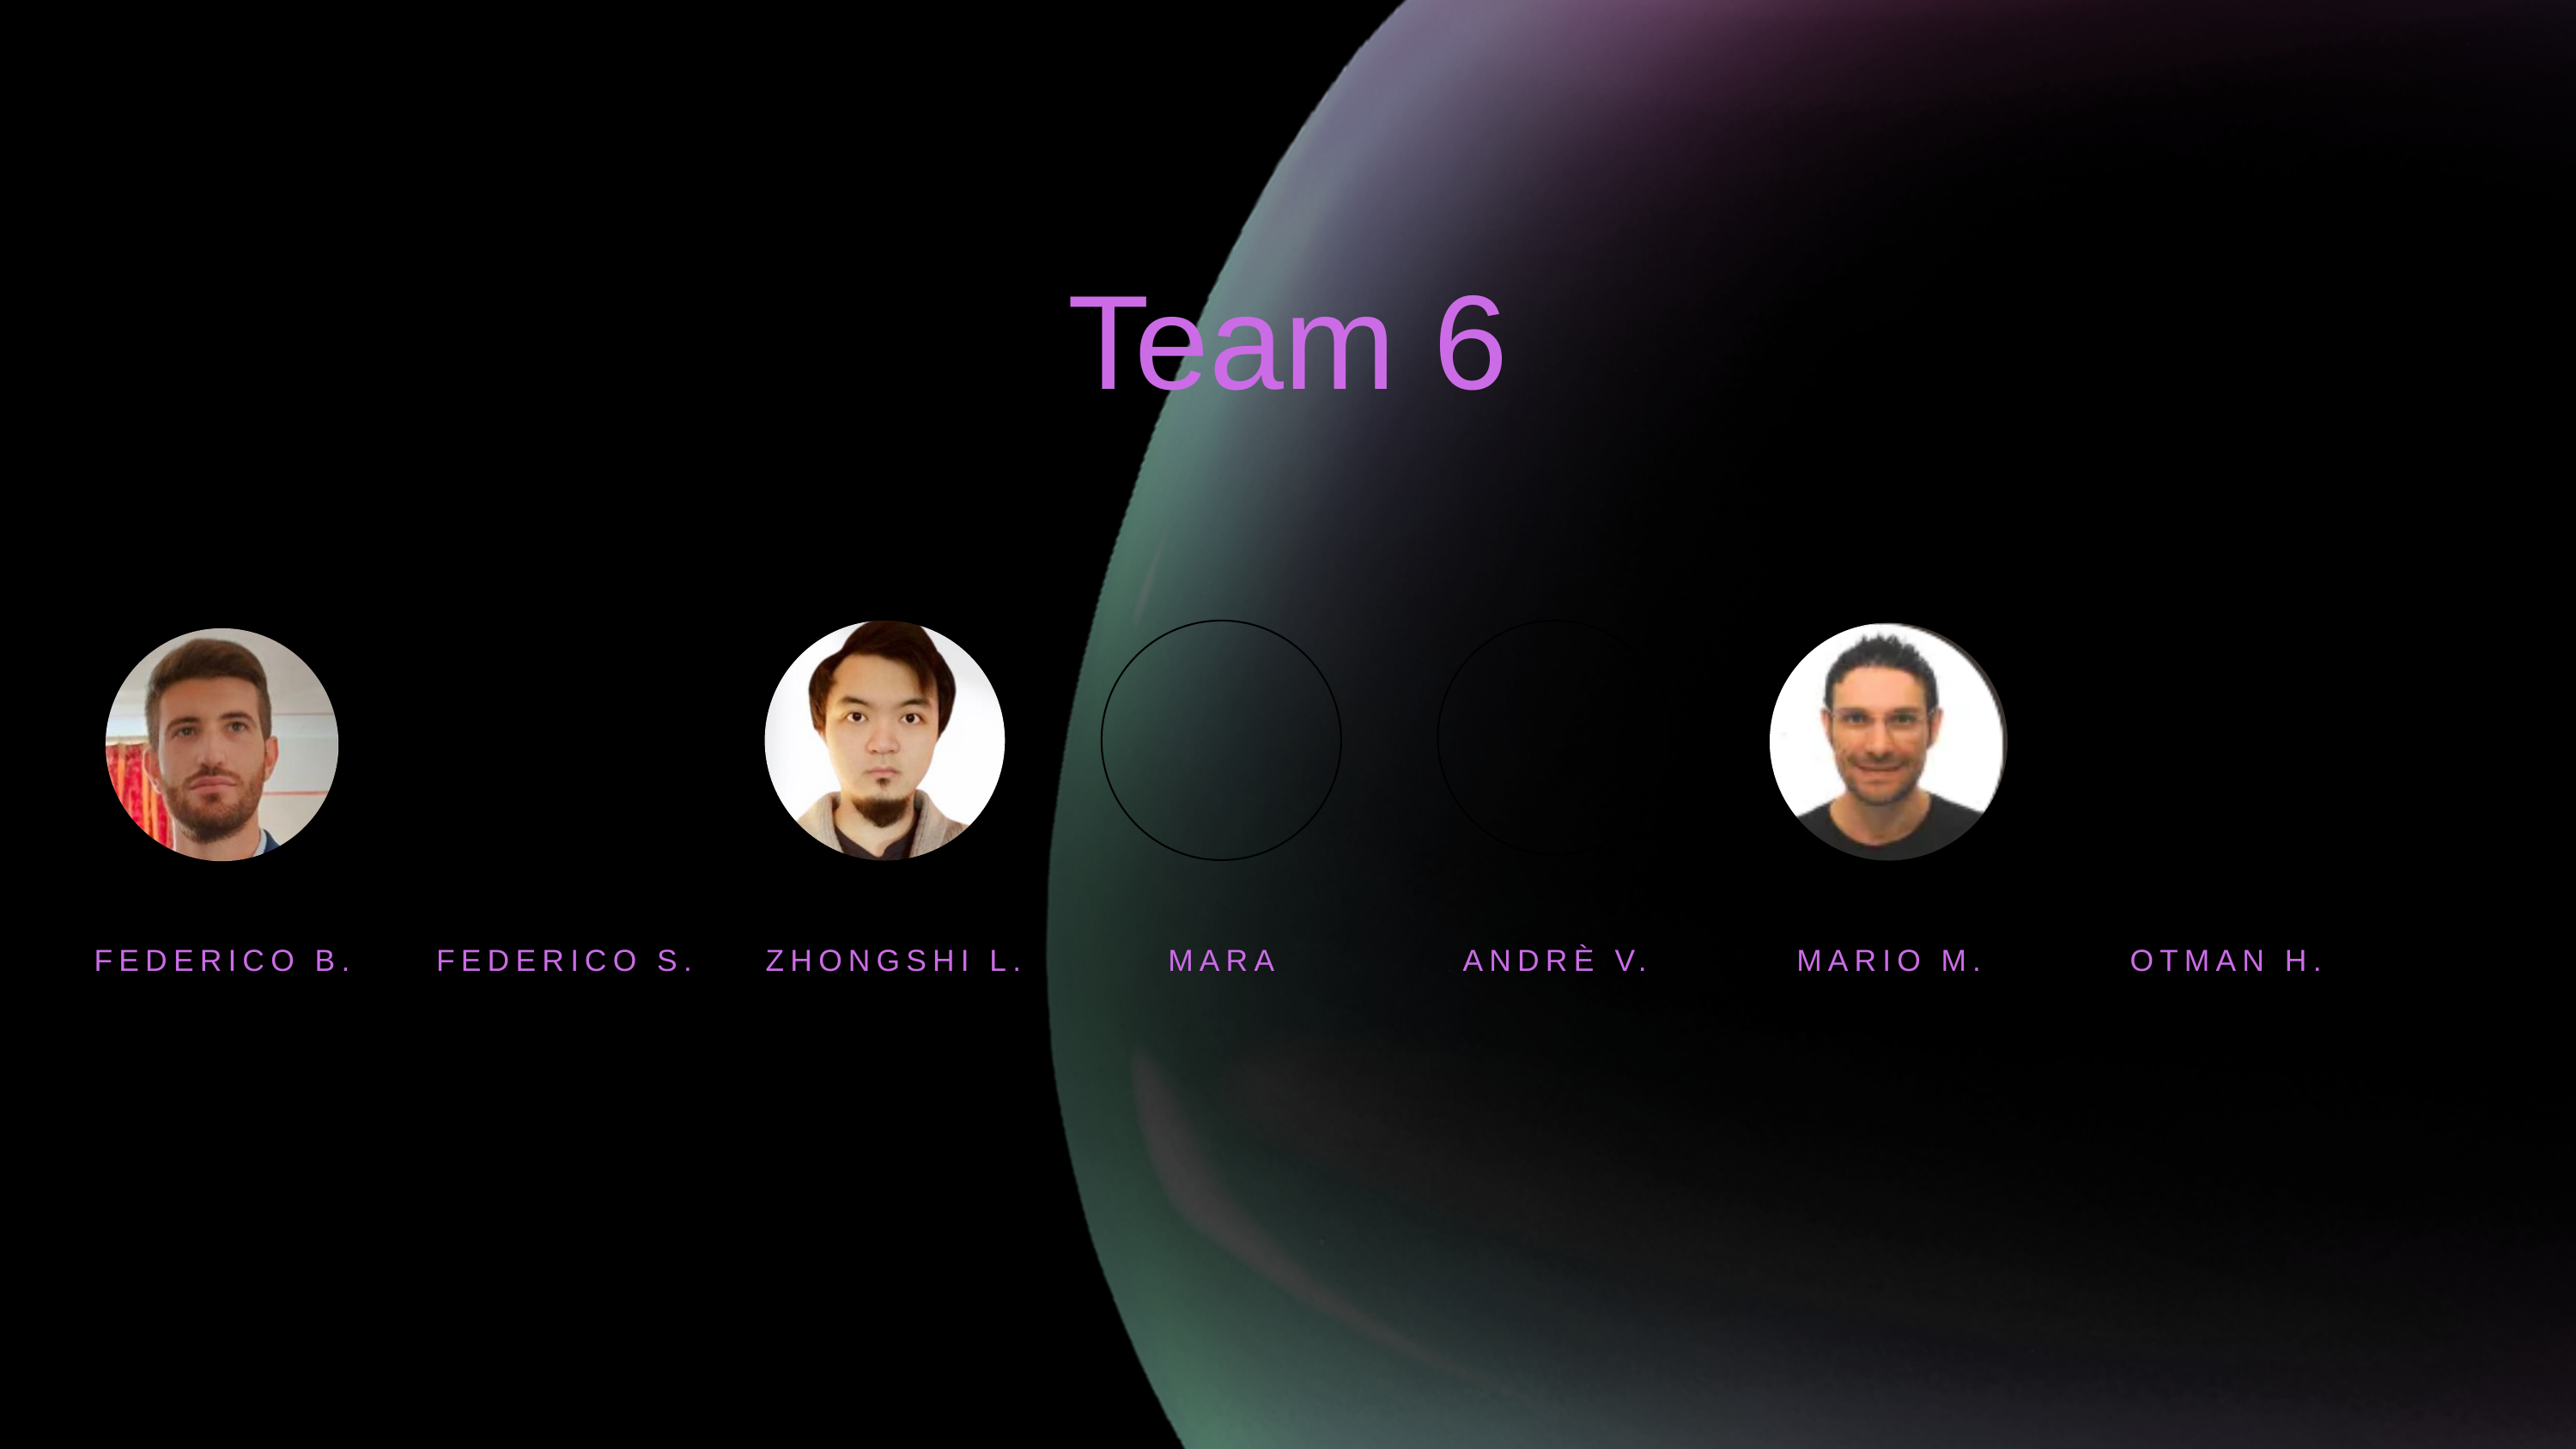

Team 6

FEDERICO B.

FEDERICO S.

ZHONGSHI L.

MARA

ANDRÈ V.

MARIO M.

OTMAN H.